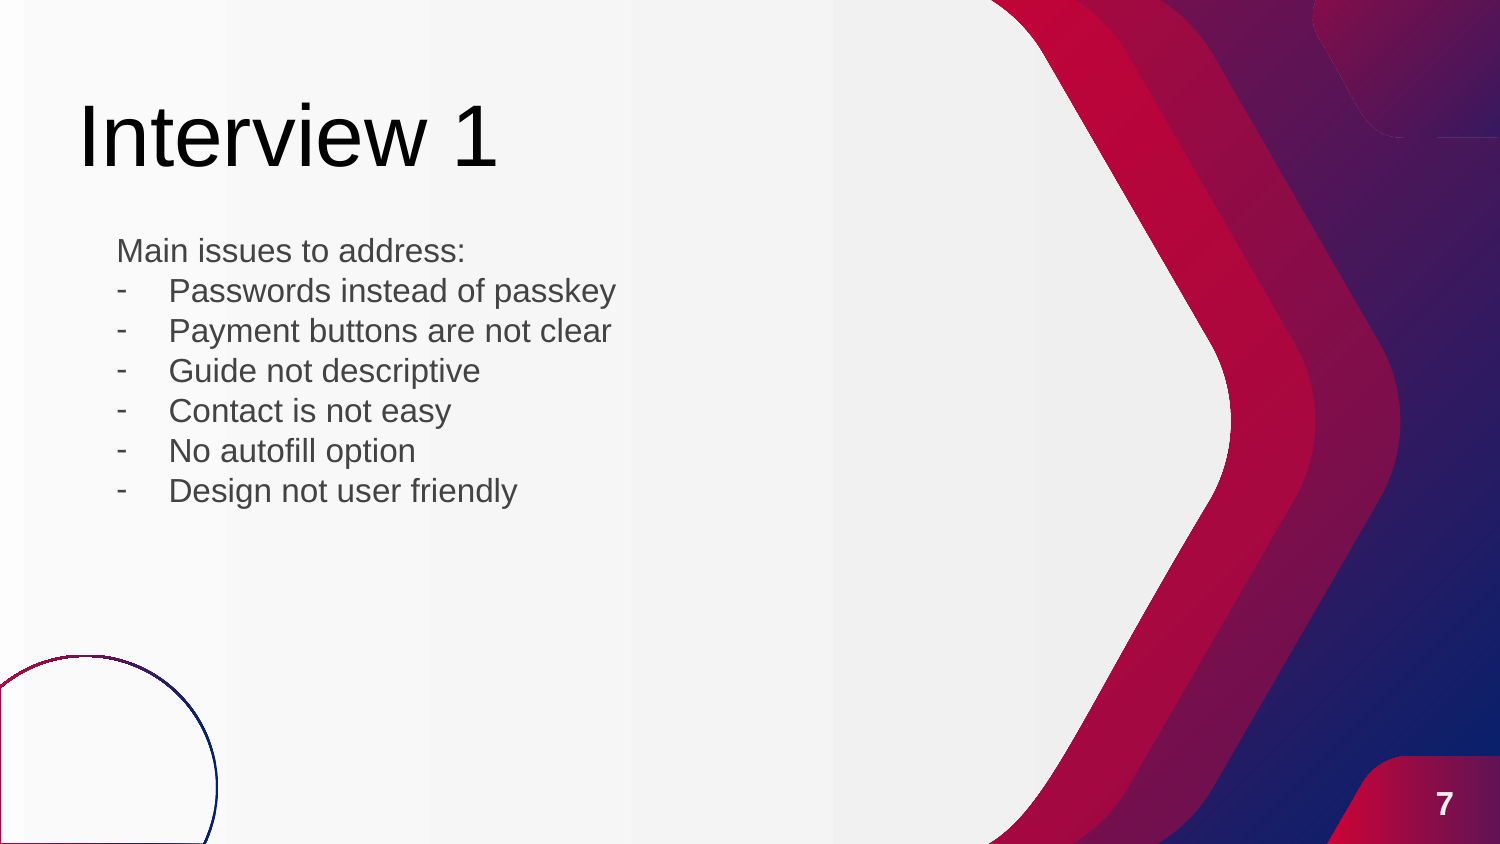

# Interview 1
Main issues to address:
Passwords instead of passkey
Payment buttons are not clear
Guide not descriptive
Contact is not easy
No autofill option
Design not user friendly

7